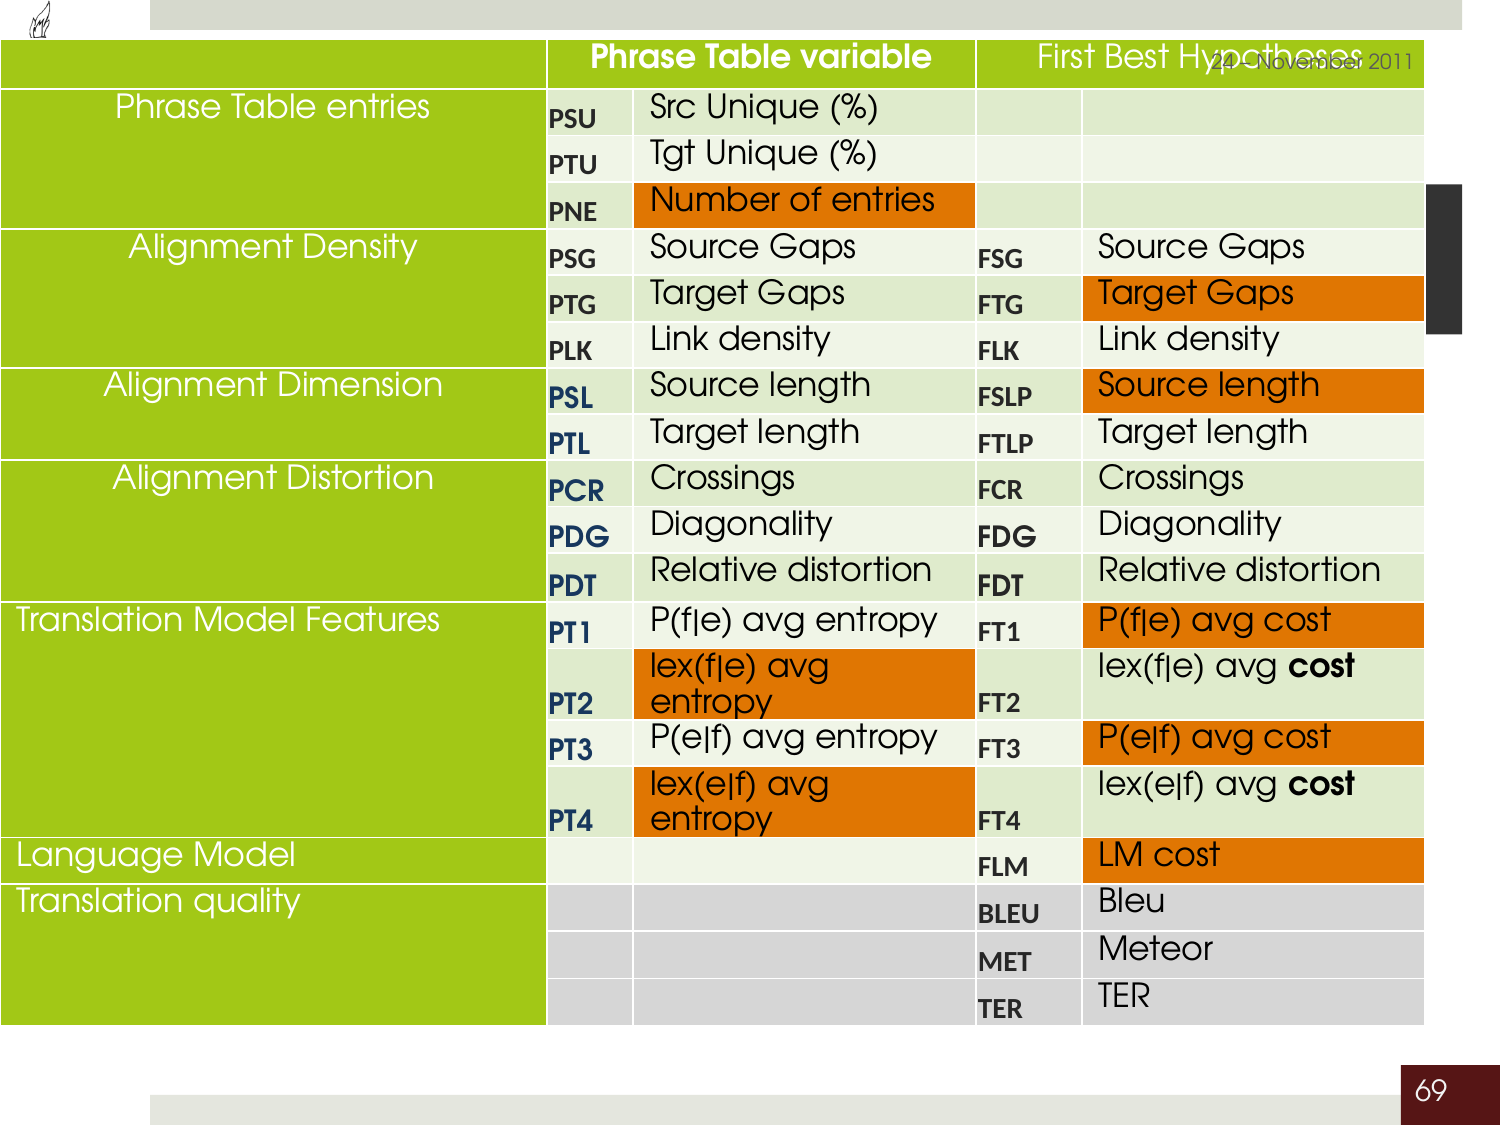

Guzman 2011
24 – November 2011
|  | Phrase Table variable |  | First Best Hypotheses |  |
| --- | --- | --- | --- | --- |
| Phrase Table entries | PSU | Src Unique (%) |  |  |
|  | PTU | Tgt Unique (%) |  |  |
|  | PNE | Number of entries |  |  |
| Alignment Density | PSG | Source Gaps | FSG | Source Gaps |
|  | PTG | Target Gaps | FTG | Target Gaps |
|  | PLK | Link density | FLK | Link density |
| Alignment Dimension | PSL | Source length | FSLP | Source length |
|  | PTL | Target length | FTLP | Target length |
| Alignment Distortion | PCR | Crossings | FCR | Crossings |
|  | PDG | Diagonality | FDG | Diagonality |
|  | PDT | Relative distortion | FDT | Relative distortion |
| Translation Model Features | PT1 | P(f|e) avg entropy | FT1 | P(f|e) avg cost |
|  | PT2 | lex(f|e) avg entropy | FT2 | lex(f|e) avg cost |
|  | PT3 | P(e|f) avg entropy | FT3 | P(e|f) avg cost |
|  | PT4 | lex(e|f) avg entropy | FT4 | lex(e|f) avg cost |
| Language Model |  |  | FLM | LM cost |
| Translation quality |  |  | BLEU | Bleu |
|  |  |  | MET | Meteor |
|  |  |  | TER | TER |
# Variables to measure